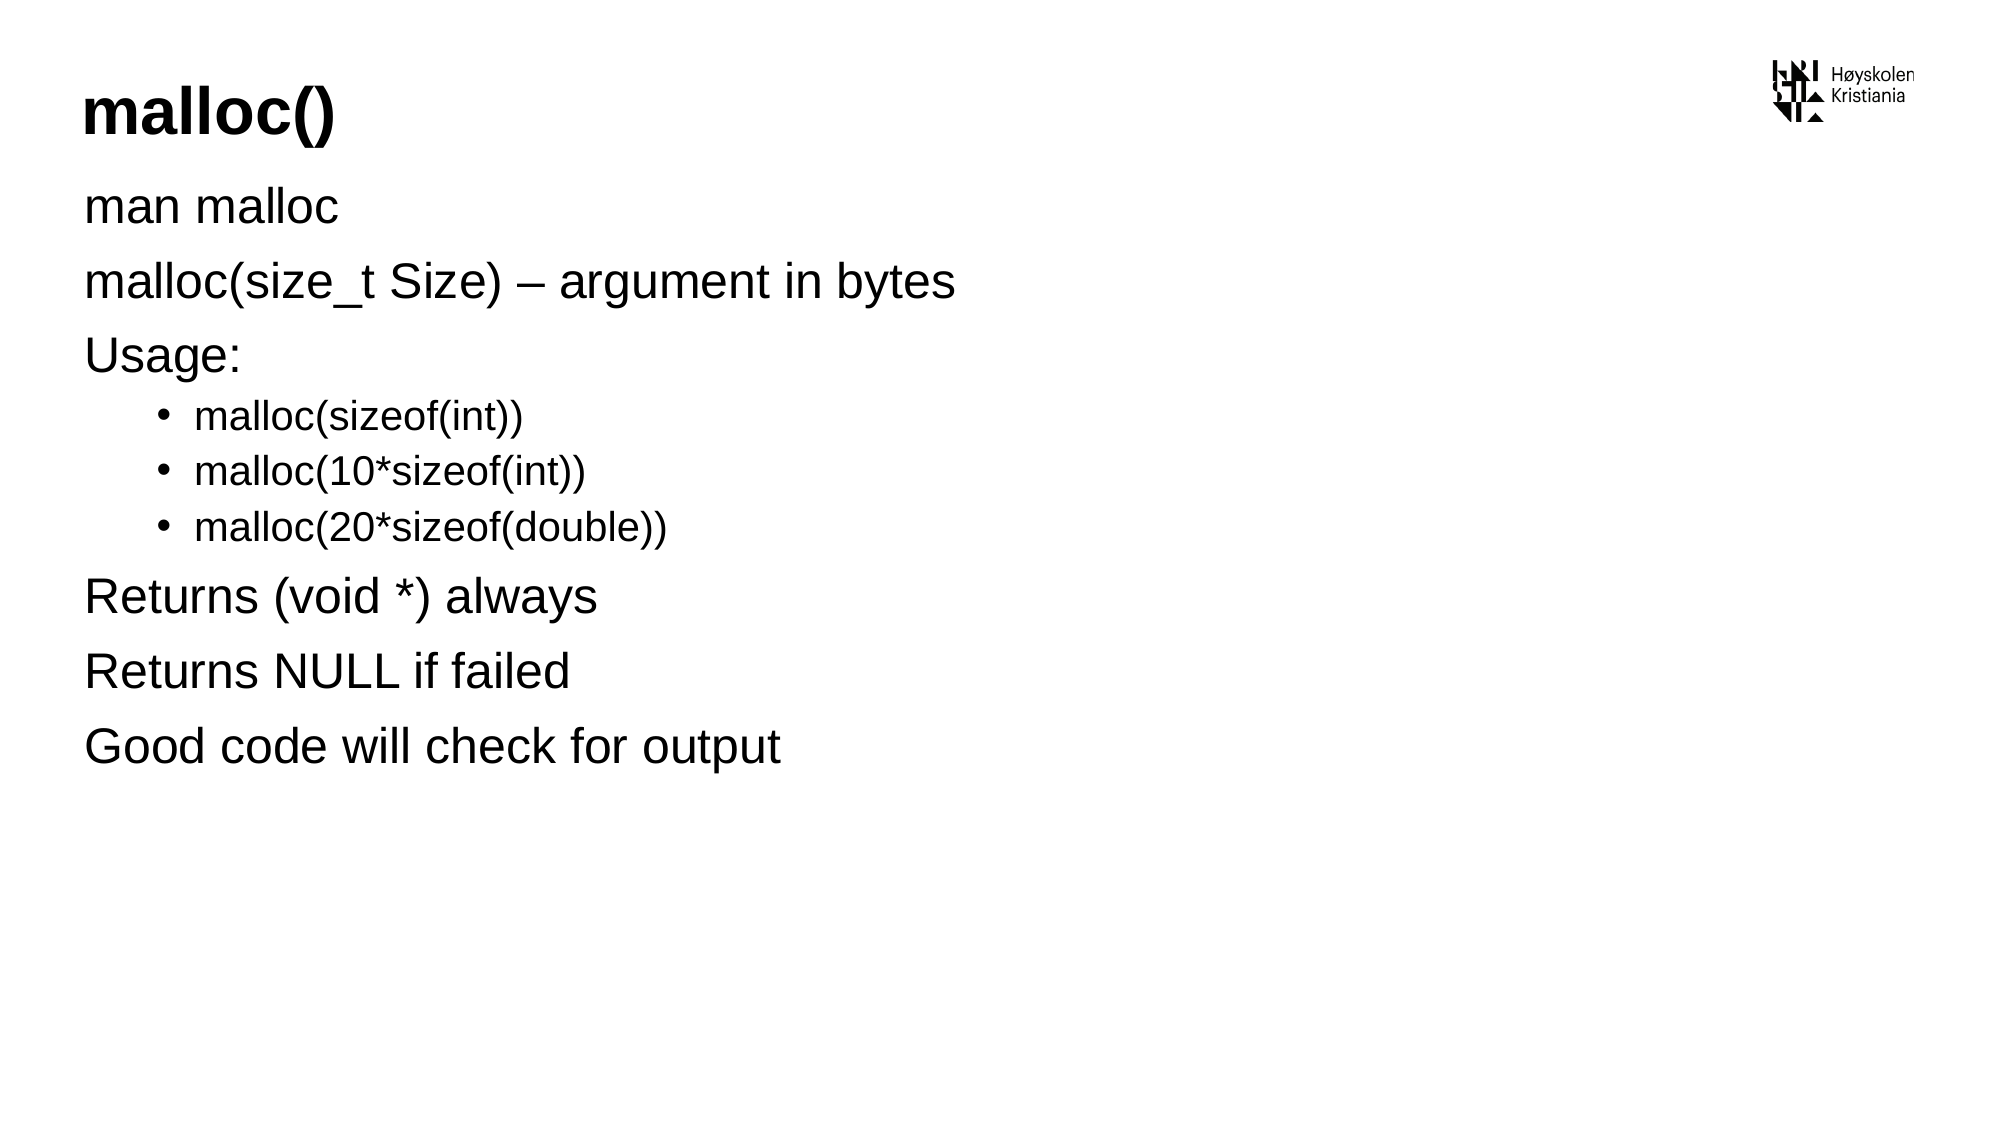

# malloc()
man malloc
malloc(size_t Size) – argument in bytes
Usage:
malloc(sizeof(int))
malloc(10*sizeof(int))
malloc(20*sizeof(double))
Returns (void *) always
Returns NULL if failed
Good code will check for output